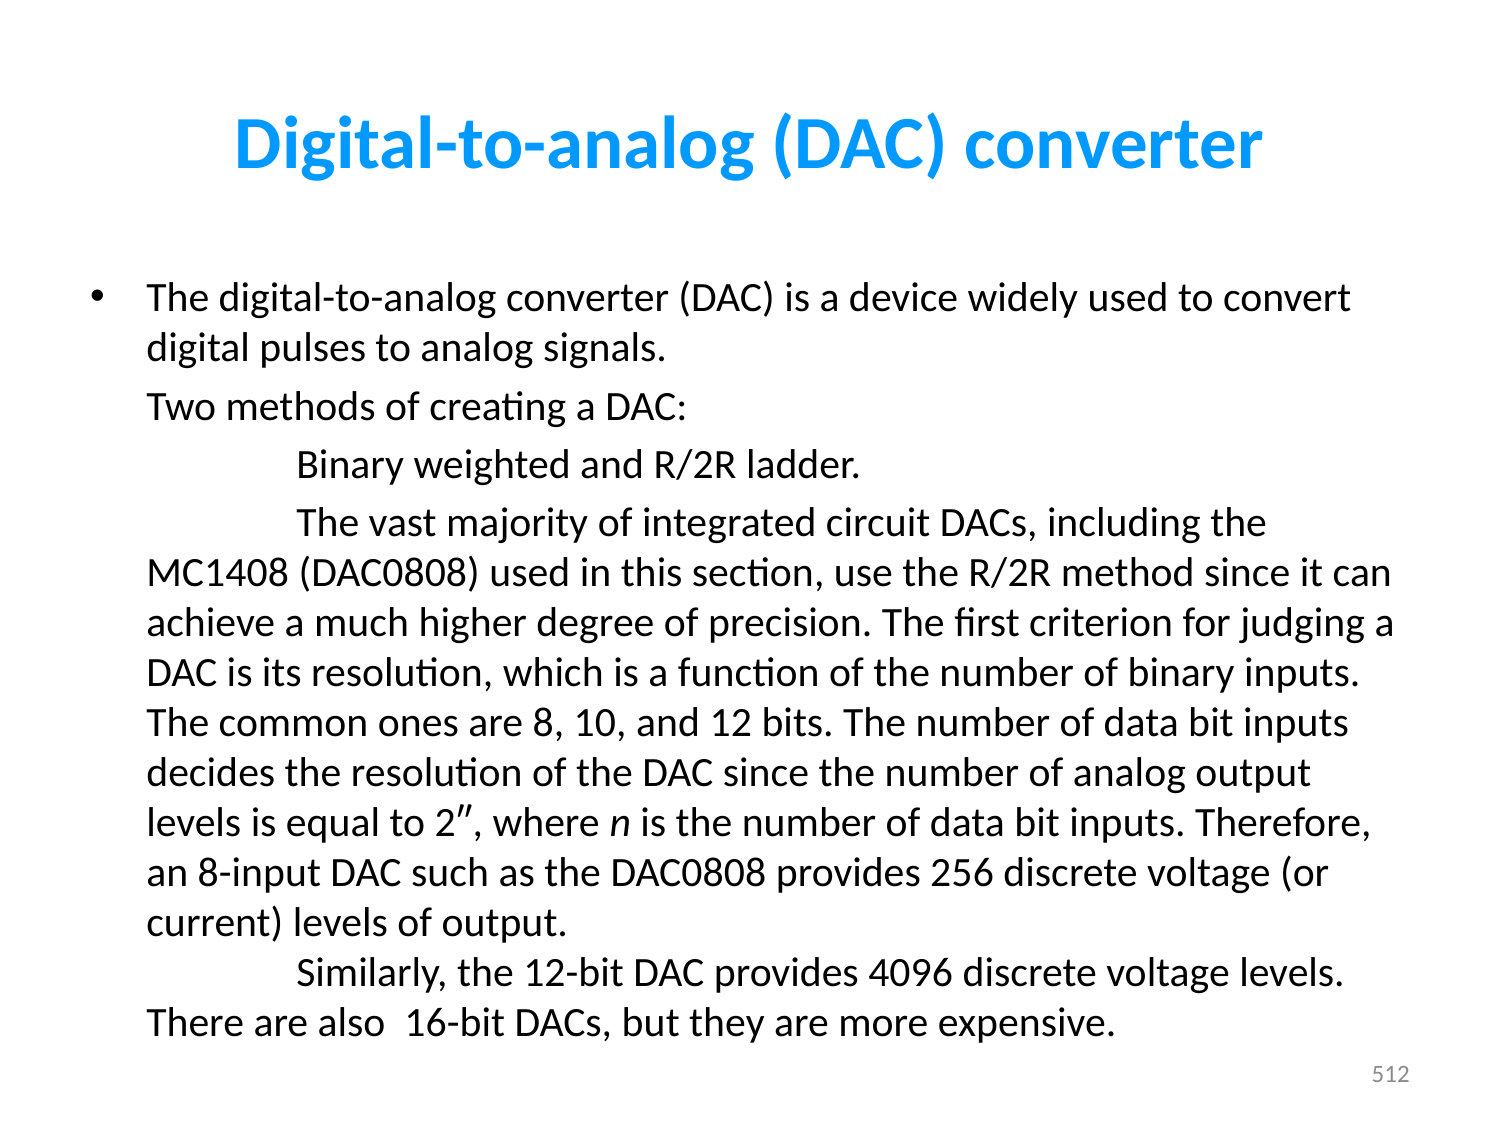

# Digital-to-analog (DAC) converter
The digital-to-analog converter (DAC) is a device widely used to convert digital pulses to analog signals.
	Two methods of creating a DAC:
		Binary weighted and R/2R ladder.
		The vast majority of integrated circuit DACs, including the MC1408 (DAC0808) used in this section, use the R/2R method since it can achieve a much higher degree of precision. The first criterion for judging a DAC is its resolution, which is a function of the number of binary inputs. The common ones are 8, 10, and 12 bits. The number of data bit inputs decides the resolution of the DAC since the number of analog output levels is equal to 2″, where n is the number of data bit inputs. Therefore, an 8-input DAC such as the DAC0808 provides 256 discrete voltage (or current) levels of output.
	Similarly, the 12-bit DAC provides 4096 discrete voltage levels. There are also  16-bit DACs, but they are more expensive.

512